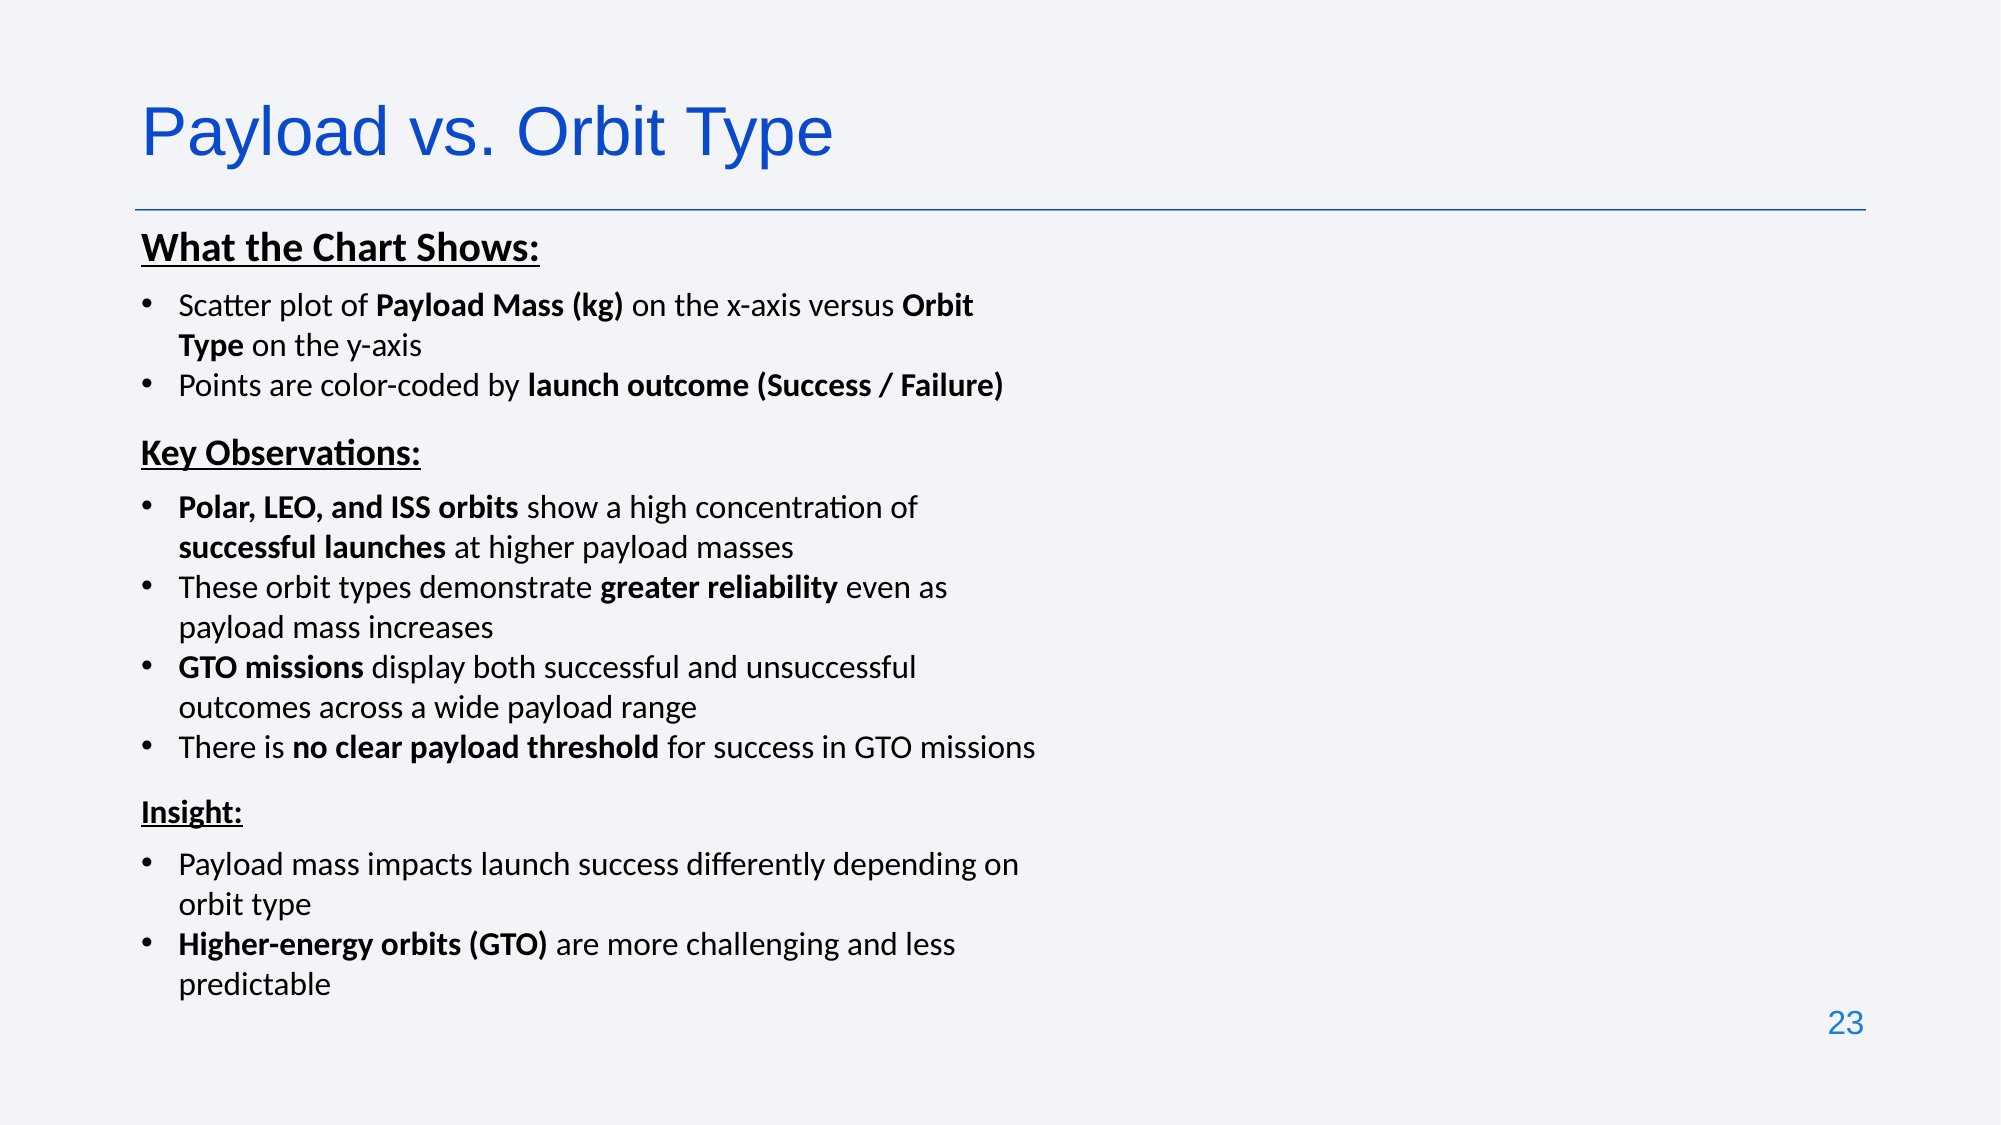

Payload vs. Orbit Type
What the Chart Shows:
Scatter plot of Payload Mass (kg) on the x-axis versus Orbit Type on the y-axis
Points are color-coded by launch outcome (Success / Failure)
Key Observations:
Polar, LEO, and ISS orbits show a high concentration of successful launches at higher payload masses
These orbit types demonstrate greater reliability even as payload mass increases
GTO missions display both successful and unsuccessful outcomes across a wide payload range
There is no clear payload threshold for success in GTO missions
Insight:
Payload mass impacts launch success differently depending on orbit type
Higher-energy orbits (GTO) are more challenging and less predictable
23